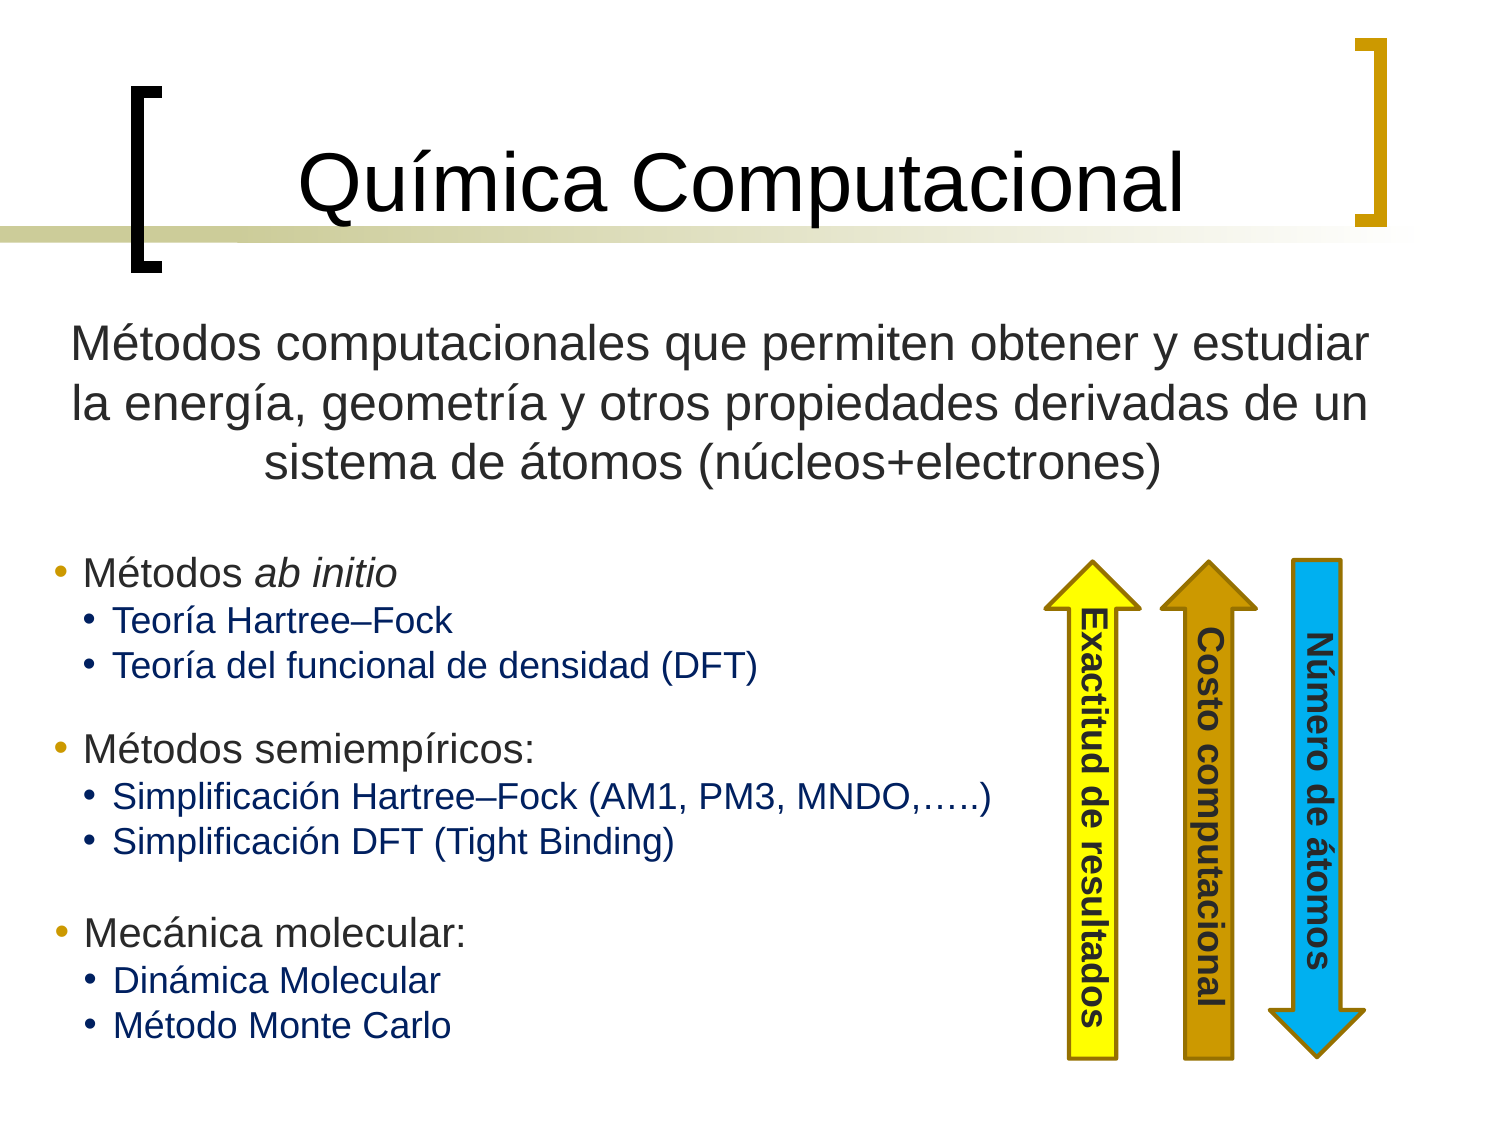

# Química Computacional
Métodos computacionales que permiten obtener y estudiar la energía, geometría y otros propiedades derivadas de un sistema de átomos (núcleos+electrones)

Métodos ab initio
Teoría Hartree–Fock
Teoría del funcional de densidad (DFT)

Métodos semiempíricos:
Simplificación Hartree–Fock (AM1, PM3, MNDO,…..)
Simplificación DFT (Tight Binding)

 Número de átomos
 Exactitud de resultados
Costo computacional
Mecánica molecular:
Dinámica Molecular
Método Monte Carlo